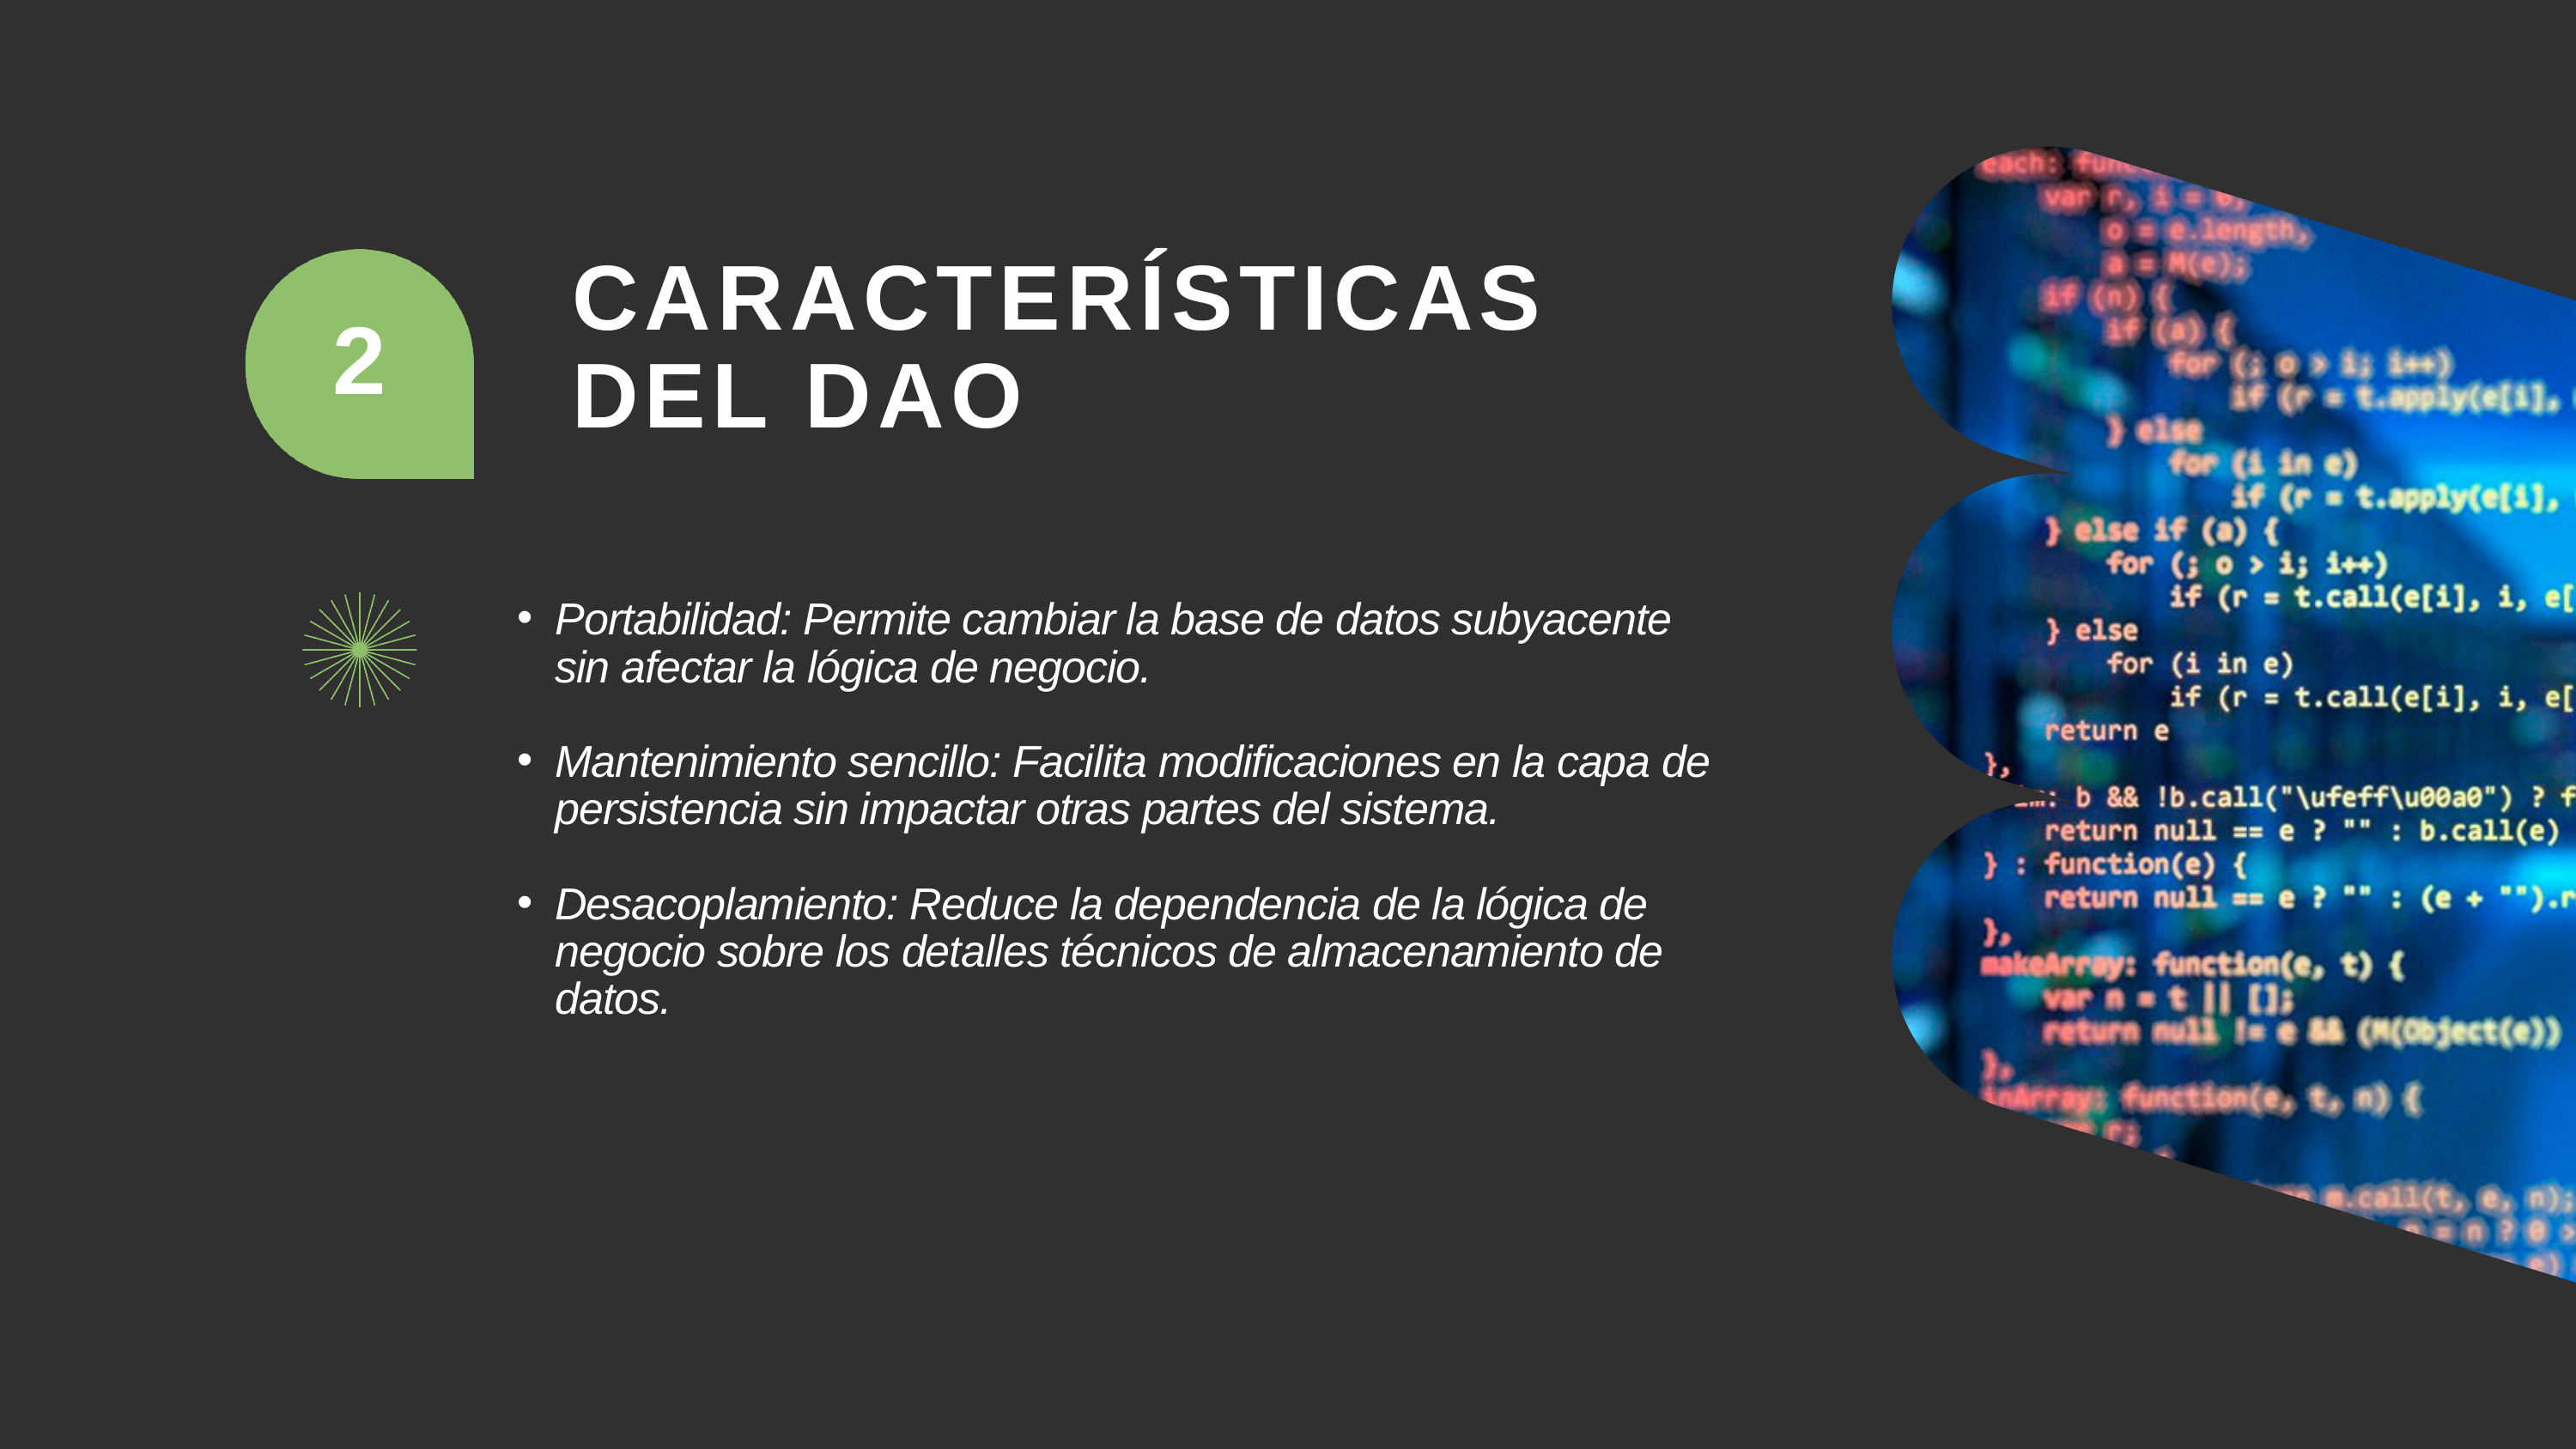

2
CARACTERÍSTICAS DEL DAO

Portabilidad: Permite cambiar la base de datos subyacente sin afectar la lógica de negocio.

Mantenimiento sencillo: Facilita modificaciones en la capa de persistencia sin impactar otras partes del sistema.

Desacoplamiento: Reduce la dependencia de la lógica de negocio sobre los detalles técnicos de almacenamiento de datos.